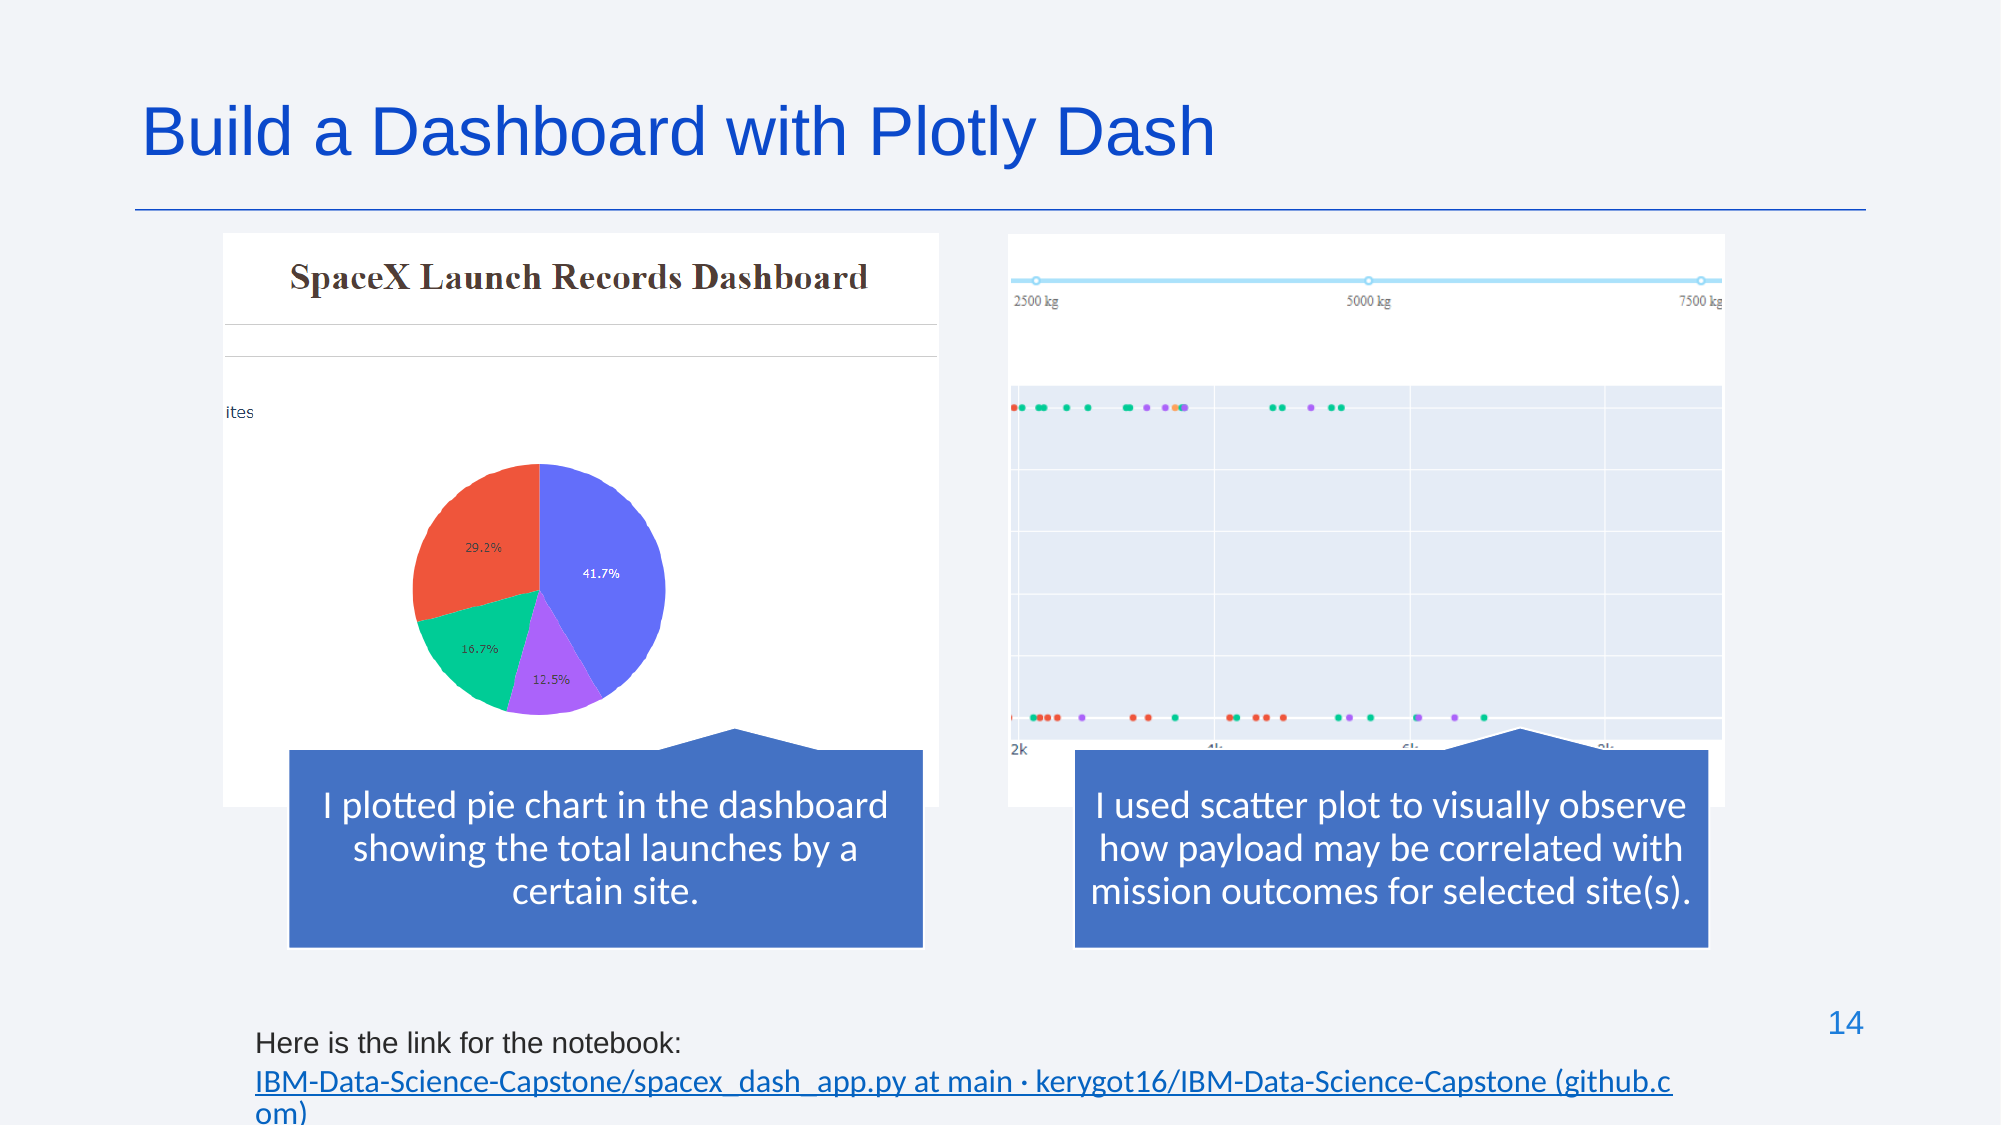

Build a Dashboard with Plotly Dash
I plotted pie chart in the dashboard showing the total launches by a certain site.
I used scatter plot to visually observe how payload may be correlated with mission outcomes for selected site(s).
14
Here is the link for the notebook: IBM-Data-Science-Capstone/spacex_dash_app.py at main · kerygot16/IBM-Data-Science-Capstone (github.com)